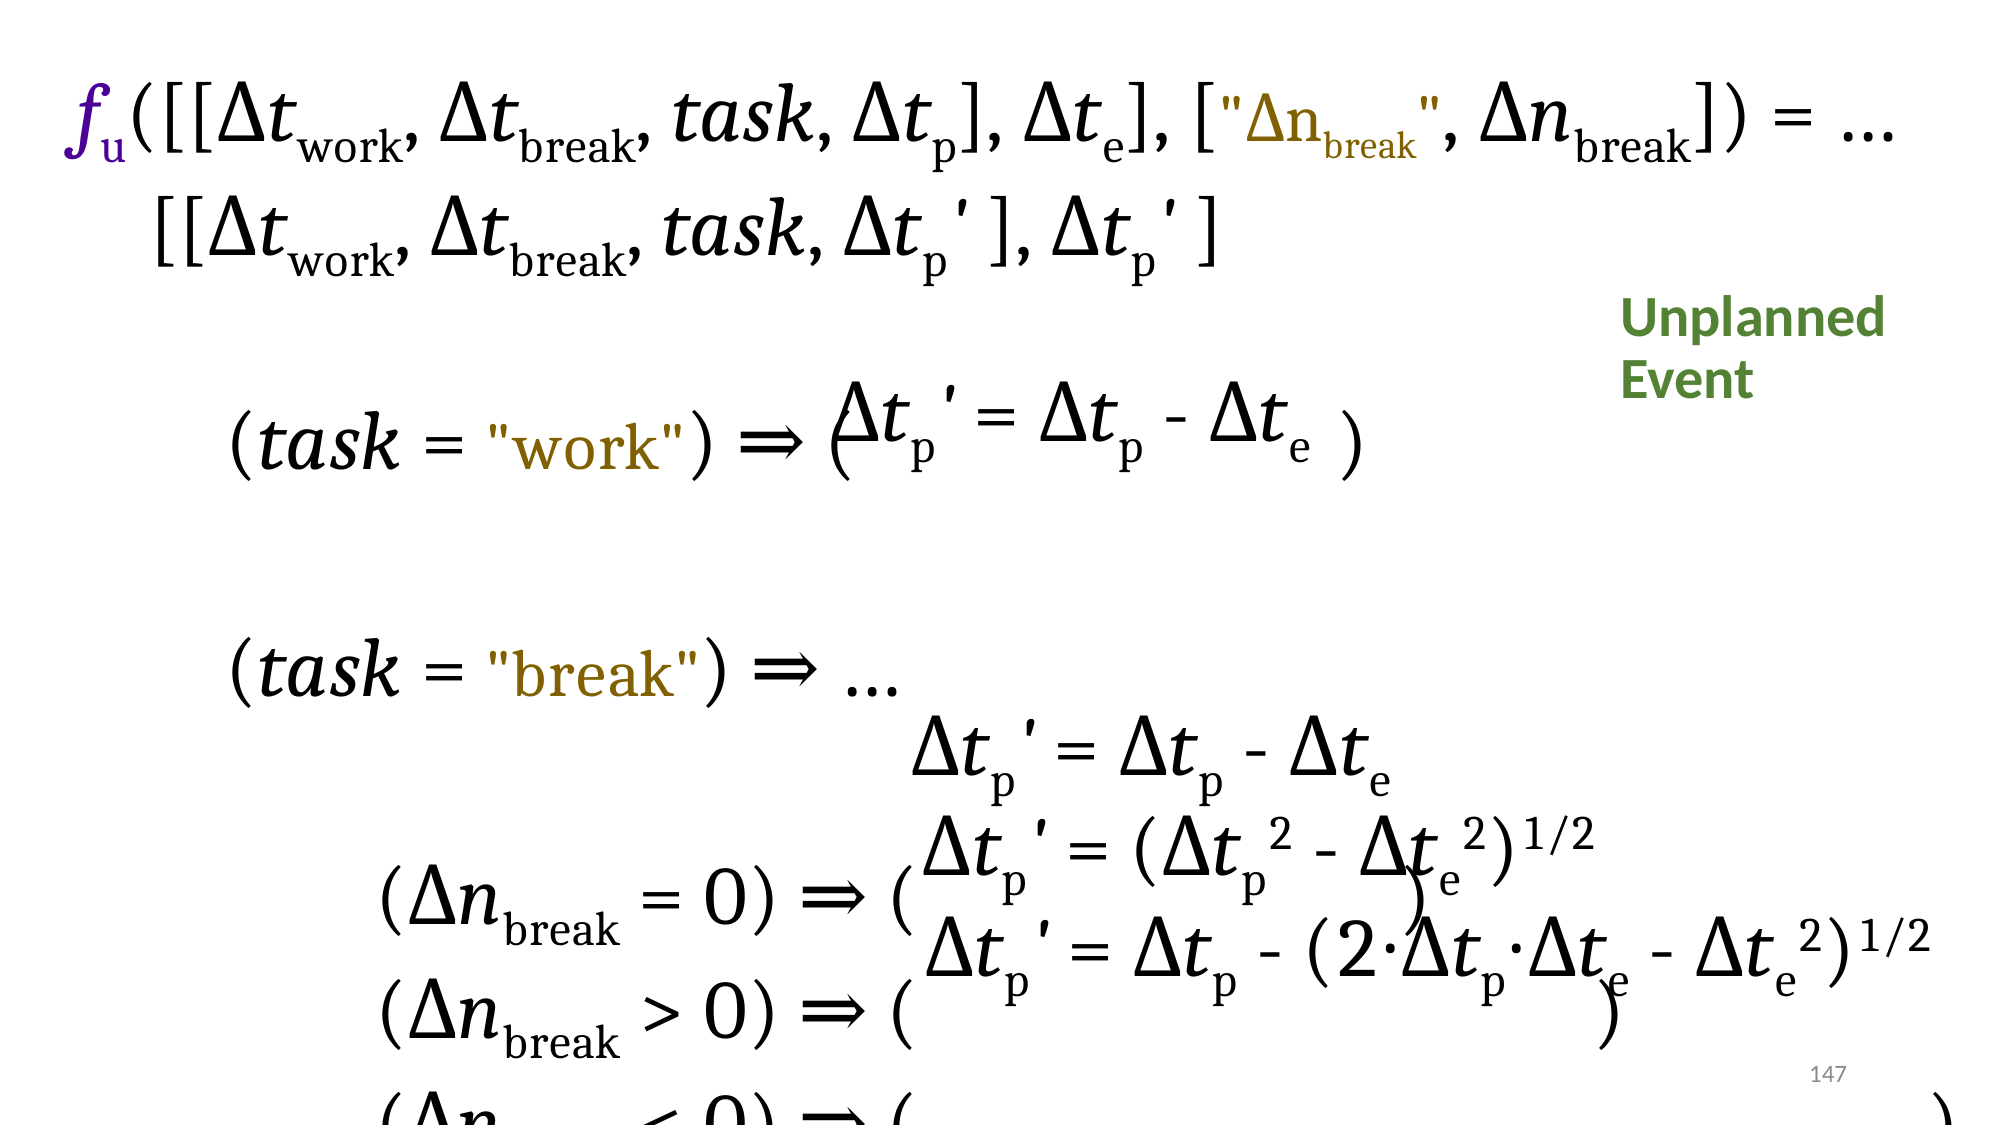

fu([[Δtwork, Δtbreak, task, Δtp], Δte], ["Δnbreak", Δnbreak]) = …
       [[Δtwork, Δtbreak, task, Δtp' ], Δtp' ]

	(task = "work") ⇒ (Δtp' = Δtp - Δte)

	(task = "break") ⇒ …

		(Δnbreak = 0) ⇒ (Δtp' = Δtp - Δte)
		(Δnbreak > 0) ⇒ (Δtp' = (Δtp2 - Δte2)1/2)
		(Δnbreak < 0) ⇒ (Δtp' = Δtp - (2∙Δtp∙Δte - Δte2)1/2)
Unplanned
Event
Δtp' = Δtp - Δte
Δtp' = Δtp - Δte
Δtp' = (Δtp2 - Δte2)1/2
Δtp' = Δtp - (2∙Δtp∙Δte - Δte2)1/2
147